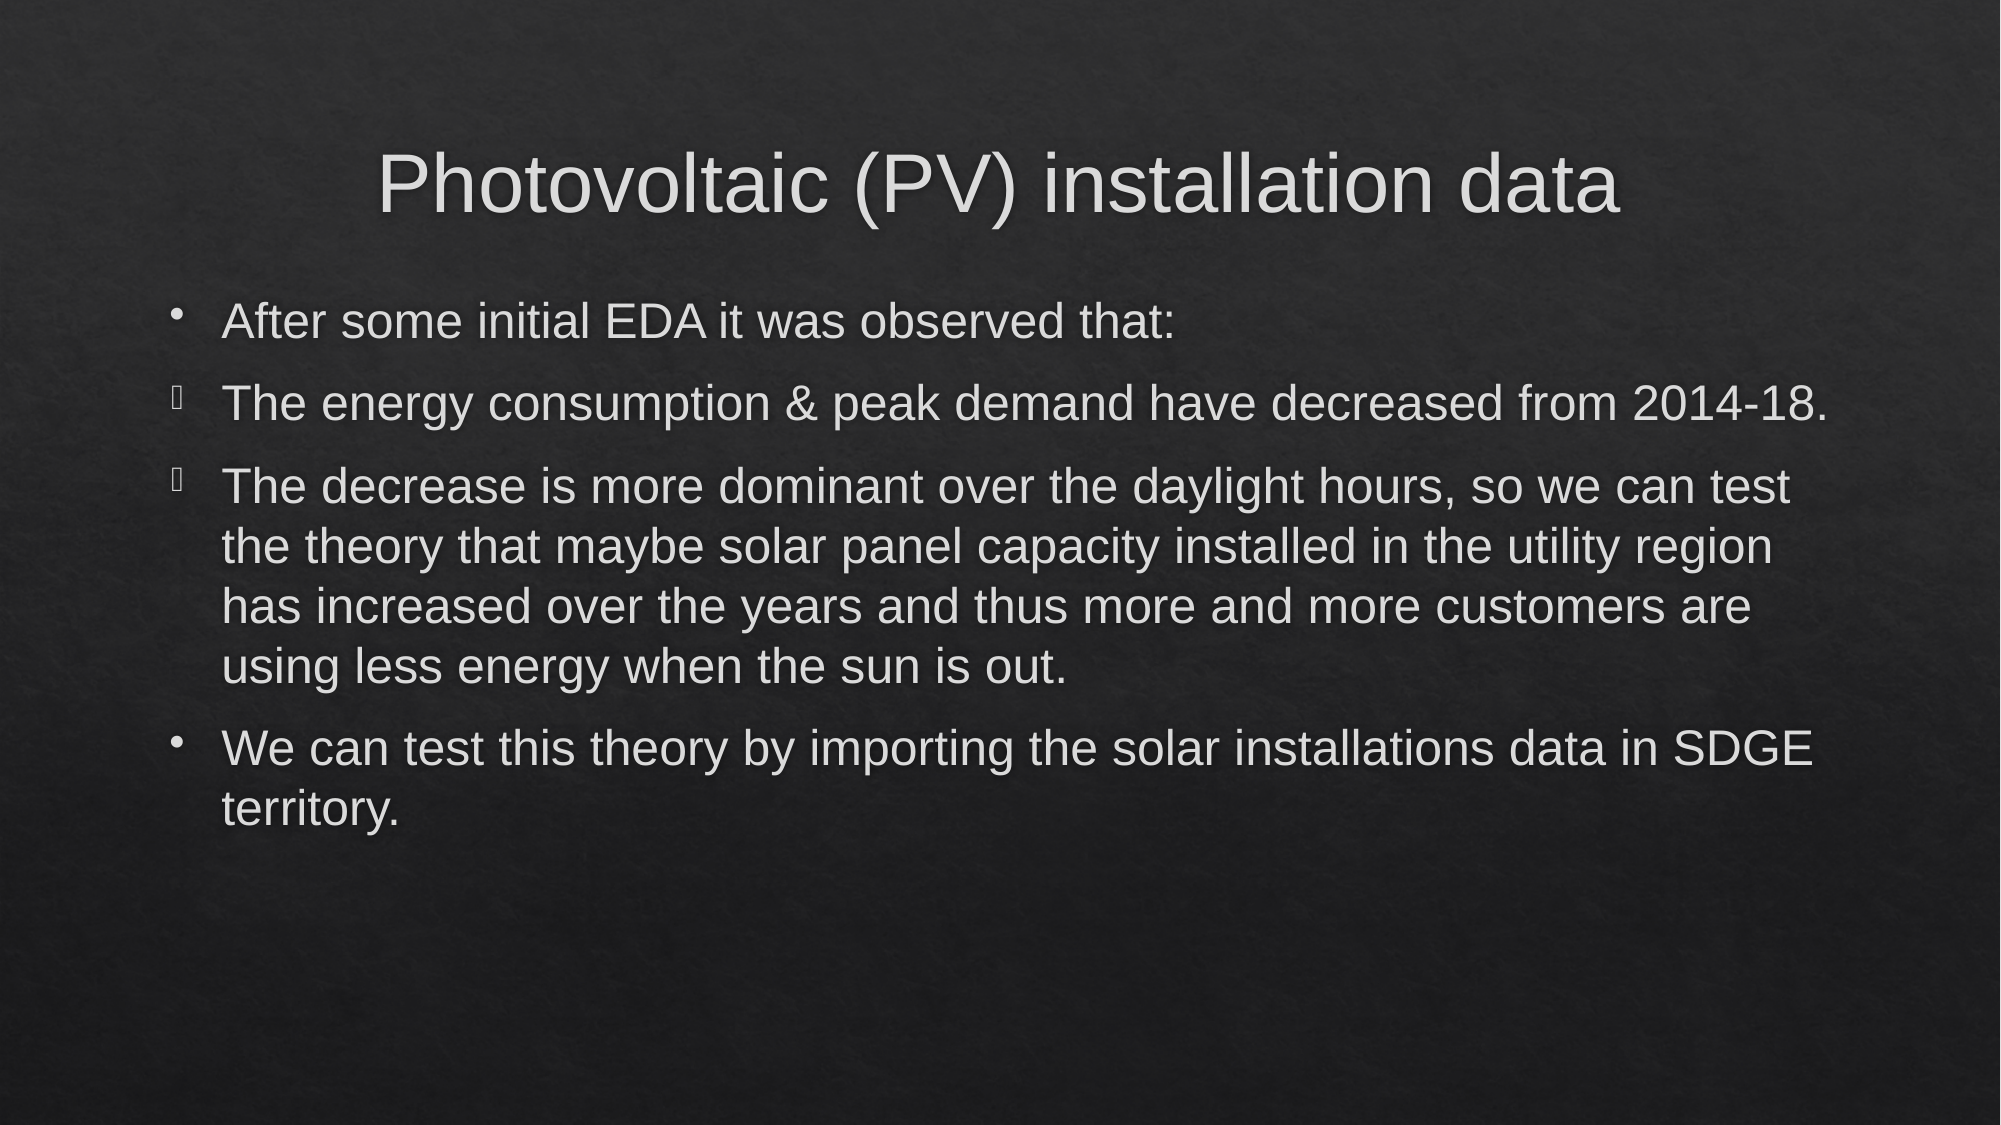

# Photovoltaic (PV) installation data
After some initial EDA it was observed that:
The energy consumption & peak demand have decreased from 2014-18.
The decrease is more dominant over the daylight hours, so we can test the theory that maybe solar panel capacity installed in the utility region has increased over the years and thus more and more customers are using less energy when the sun is out.
We can test this theory by importing the solar installations data in SDGE territory.